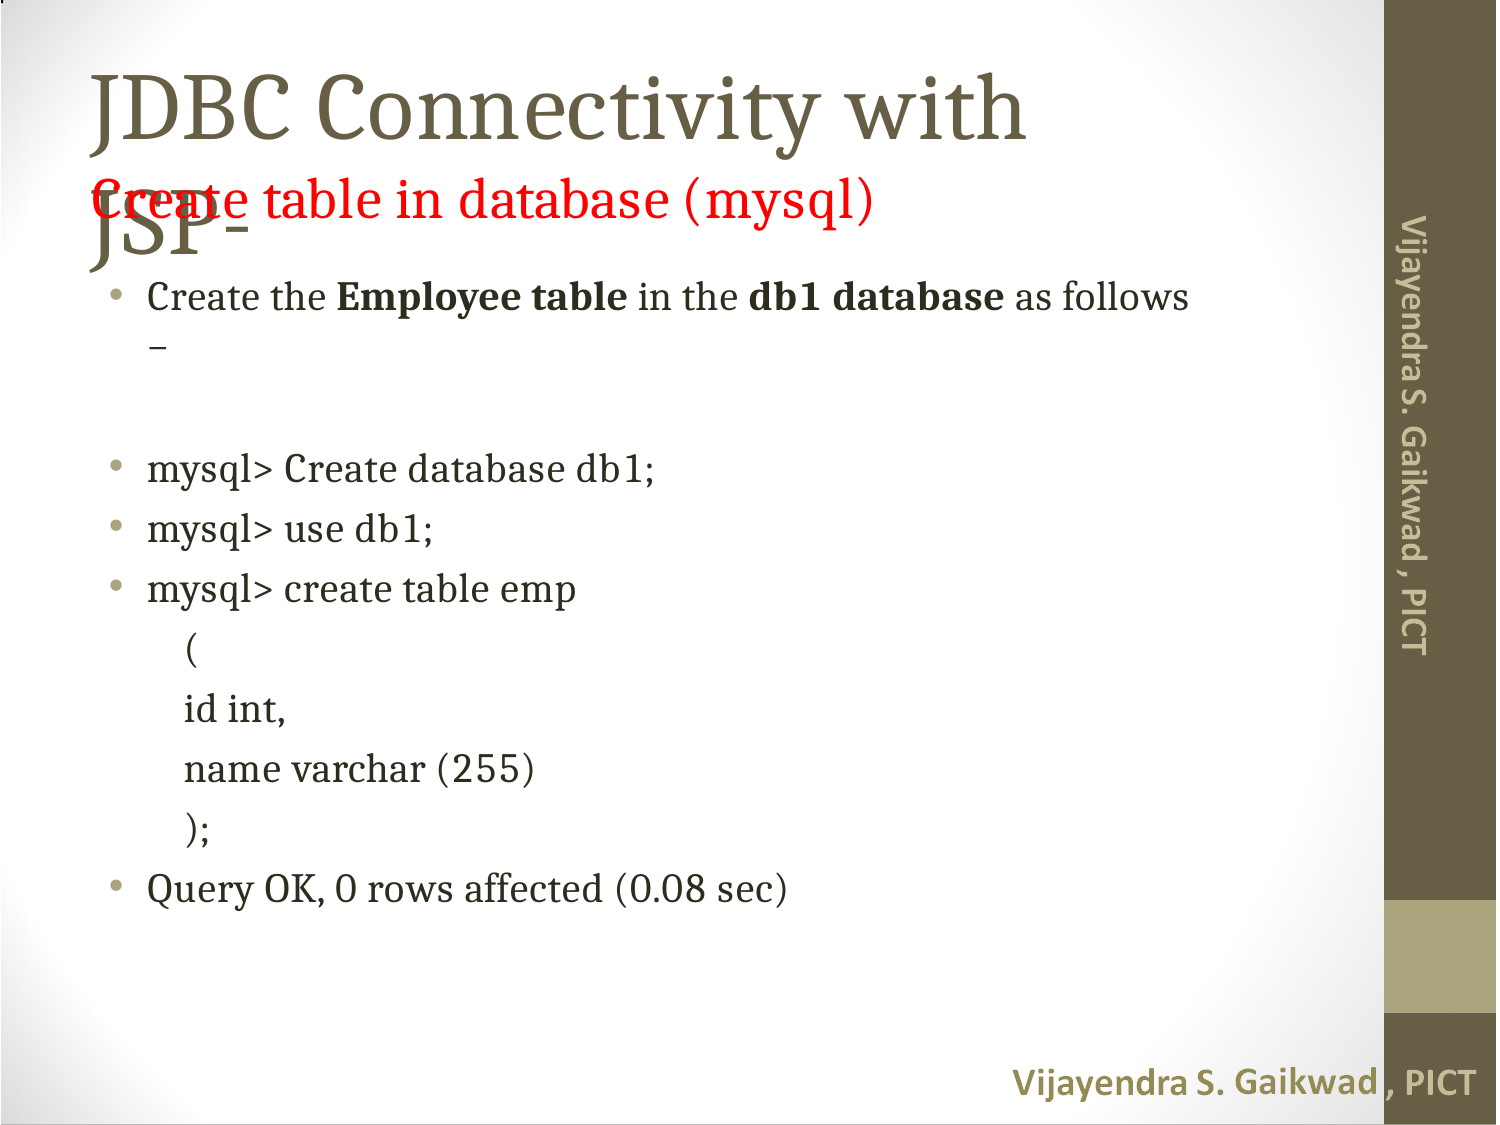

# JDBC Connectivity with JSP-
Create table in database (mysql)
Create the Employee table in the db1 database as follows −

mysql> Create database db1;
mysql> use db1;
mysql> create table emp
(
id int,
name varchar (255)
);
Query OK, 0 rows affected (0.08 sec)